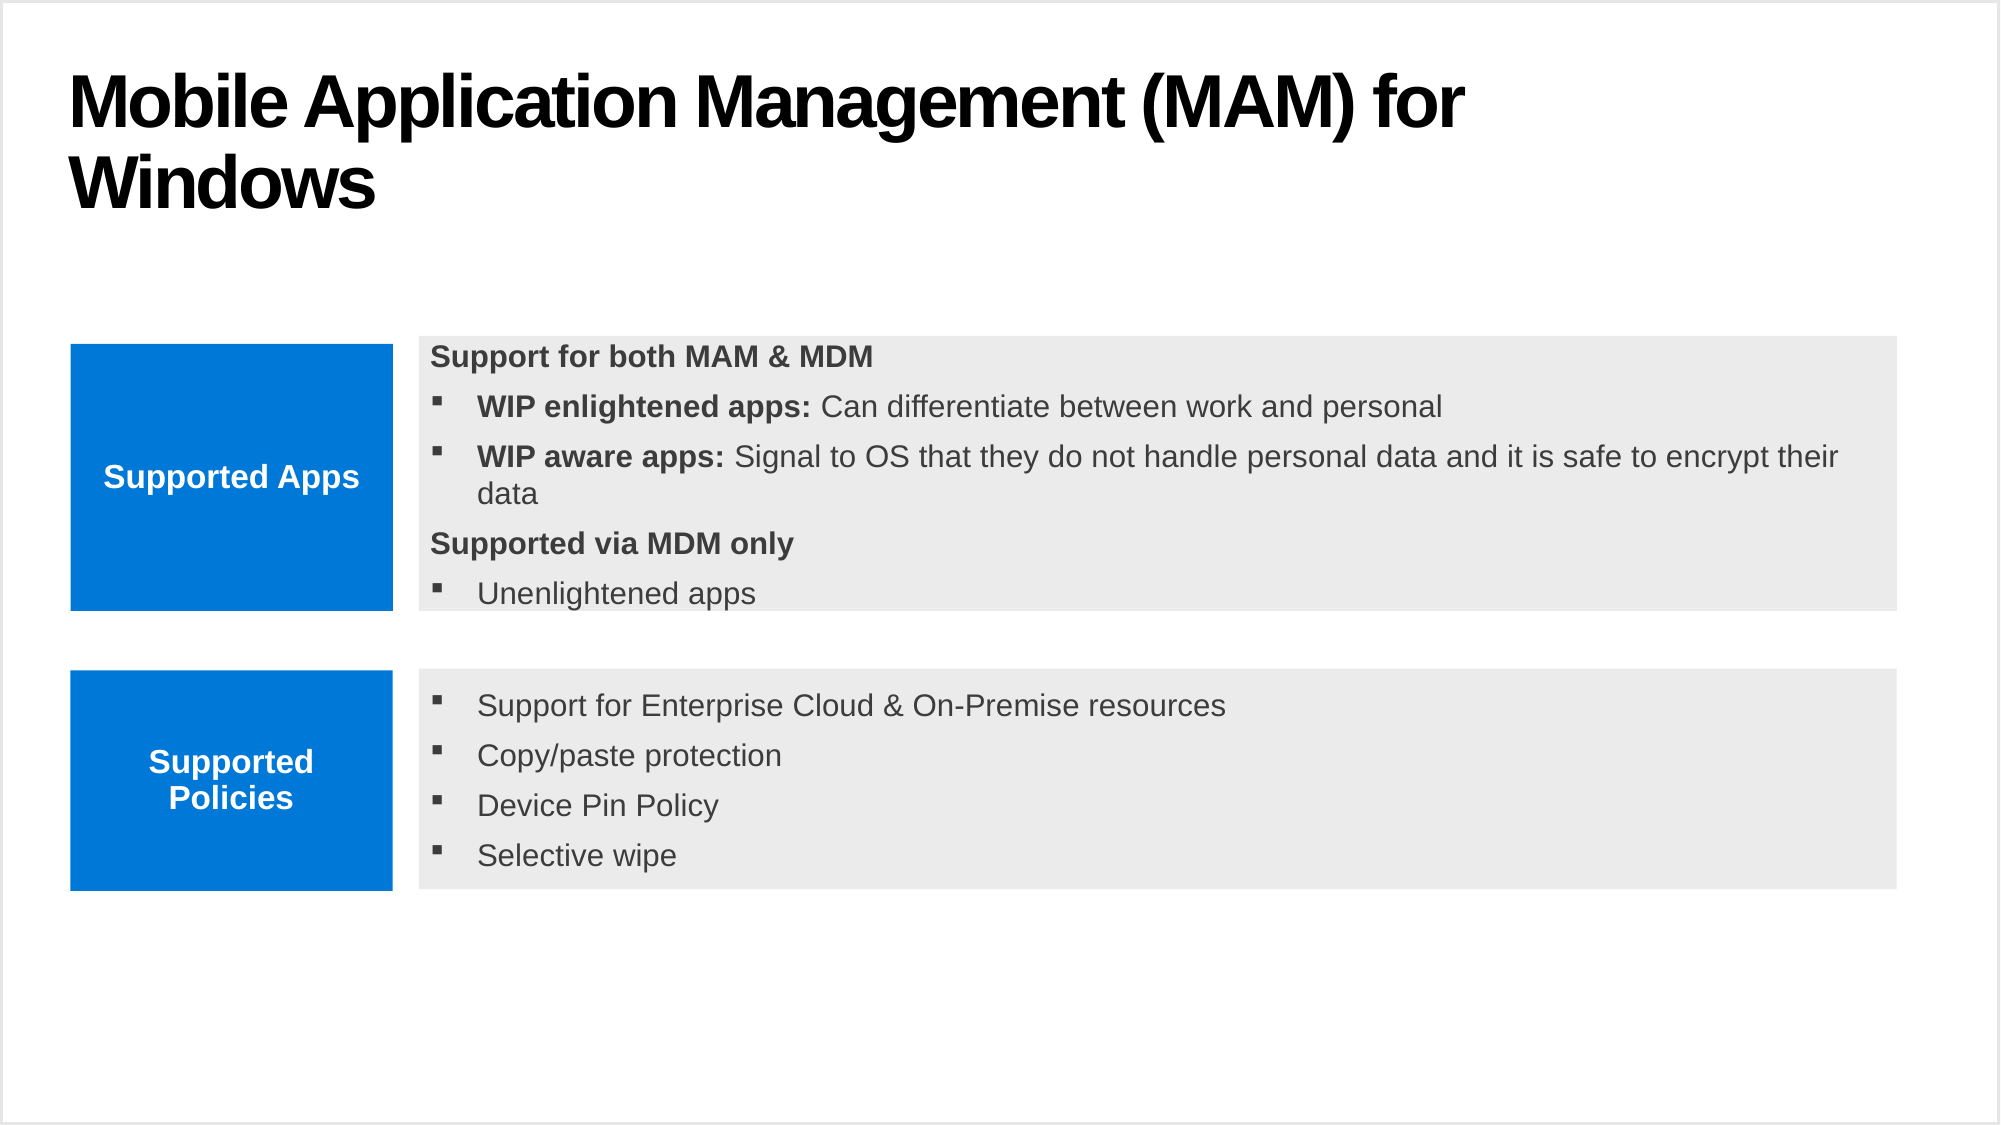

# Mobile Application Management (MAM) for Windows

Support for both MAM & MDM
WIP enlightened apps: Can differentiate between work and personal
WIP aware apps: Signal to OS that they do not handle personal data and it is safe to encrypt their data
Supported via MDM only
Unenlightened apps
Supported Apps
Support for Enterprise Cloud & On-Premise resources
Copy/paste protection
Device Pin Policy
Selective wipe
Supported Policies